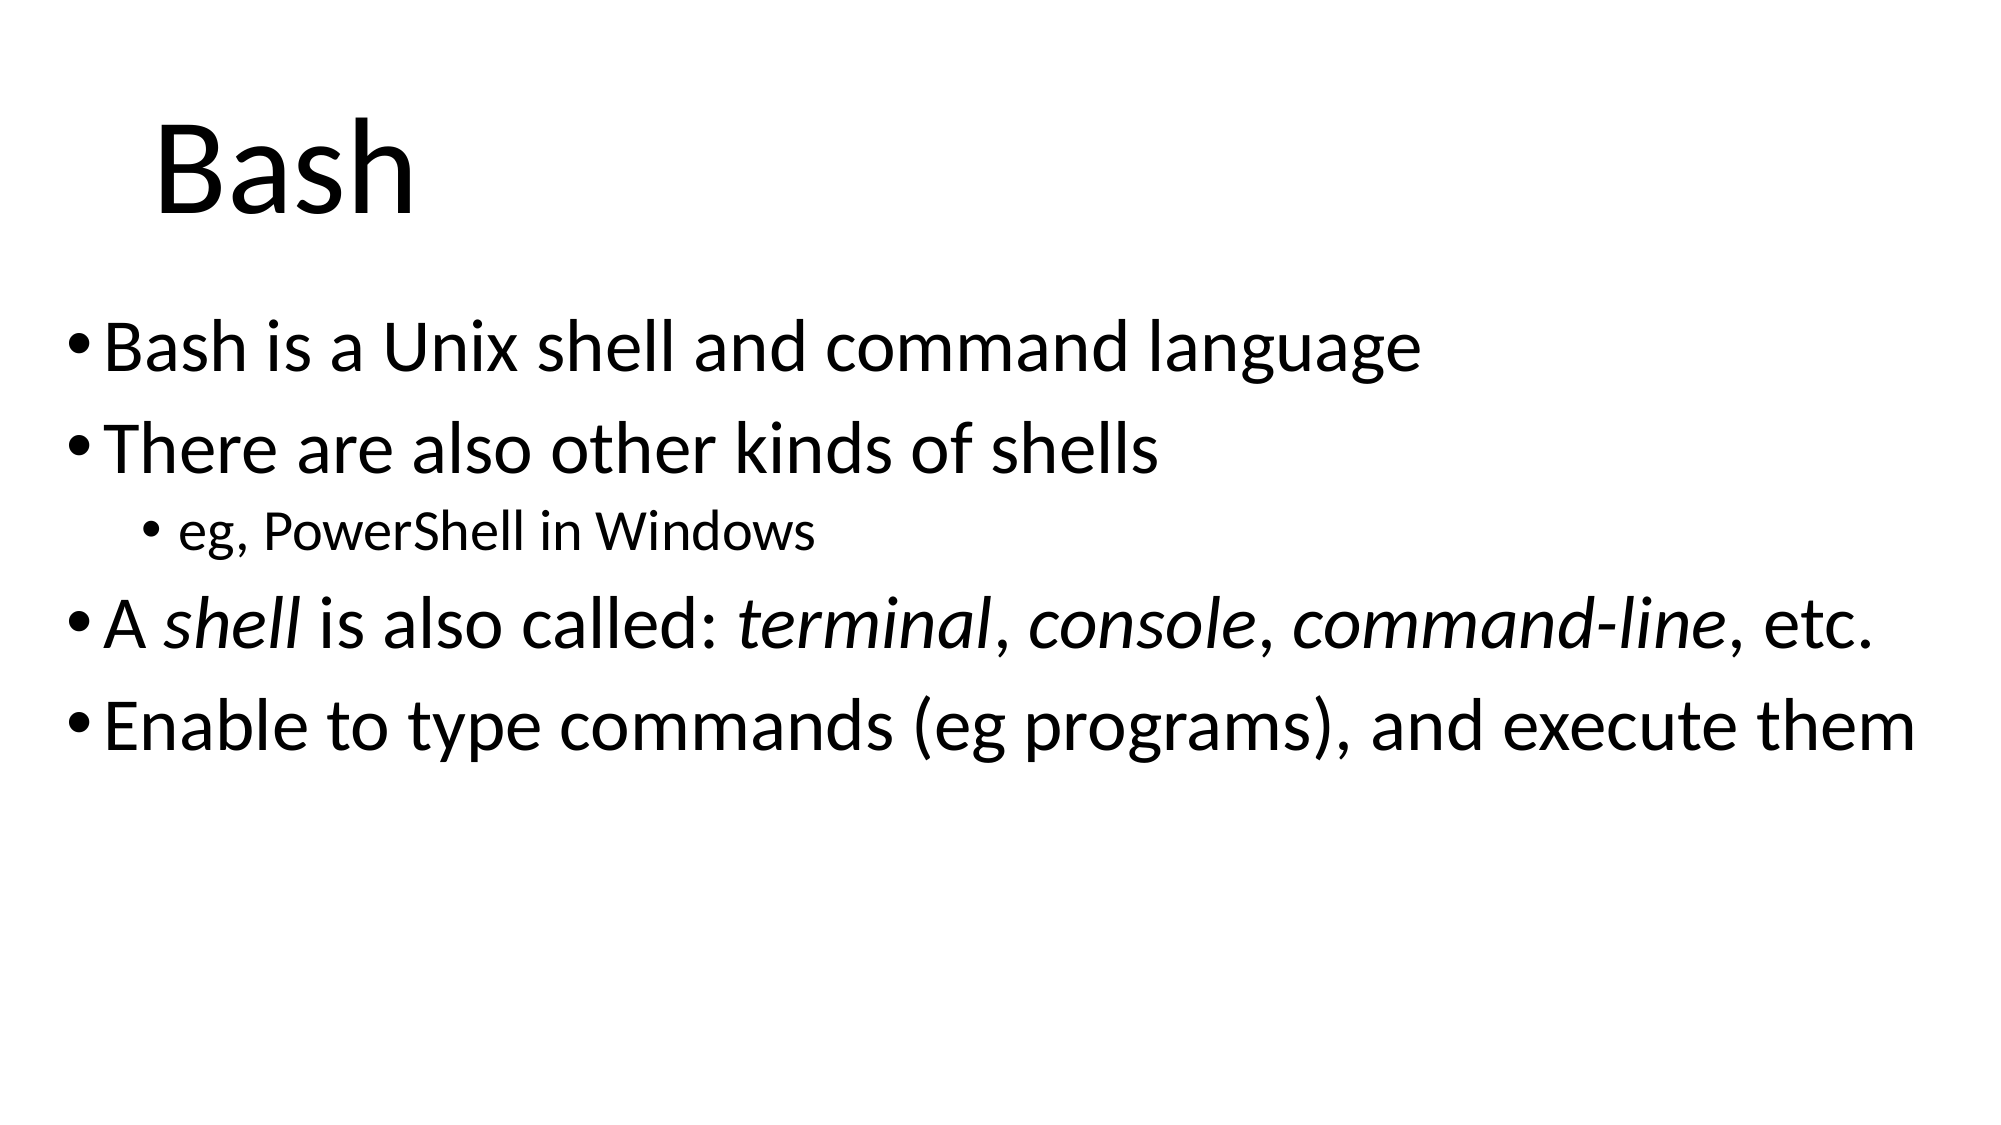

# Bash
Bash is a Unix shell and command language
There are also other kinds of shells
eg, PowerShell in Windows
A shell is also called: terminal, console, command-line, etc.
Enable to type commands (eg programs), and execute them